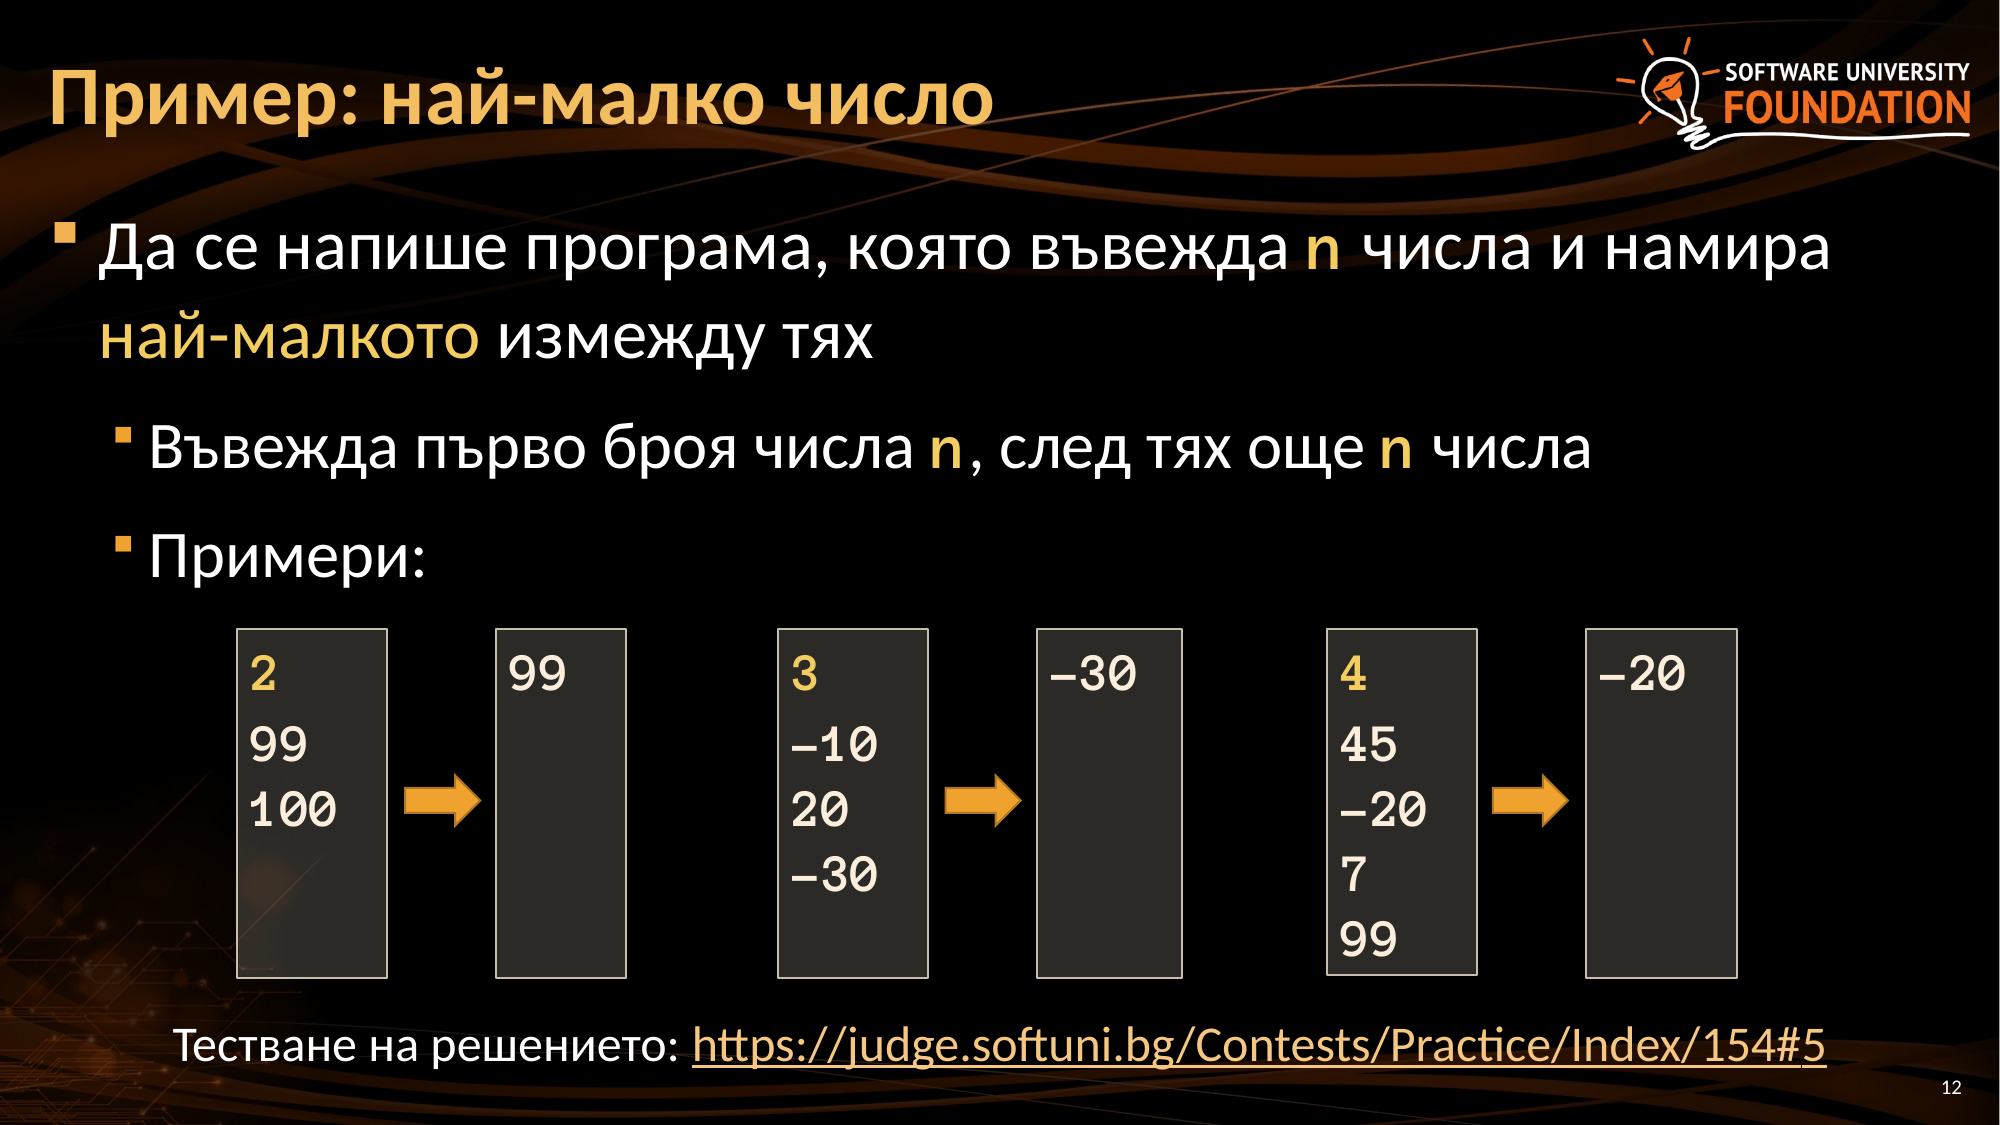

# Пример: най-малко число
Да се напише програма, която въвежда n числа и намира най-малкото измежду тях
Въвежда първо броя числа n, след тях още n числа
Примери:
-30
99
-20
2
99
100
3
-10
20
-30
4
45
-20
7
99

Тестване на решението: https://judge.softuni.bg/Contests/Practice/Index/154#5
12